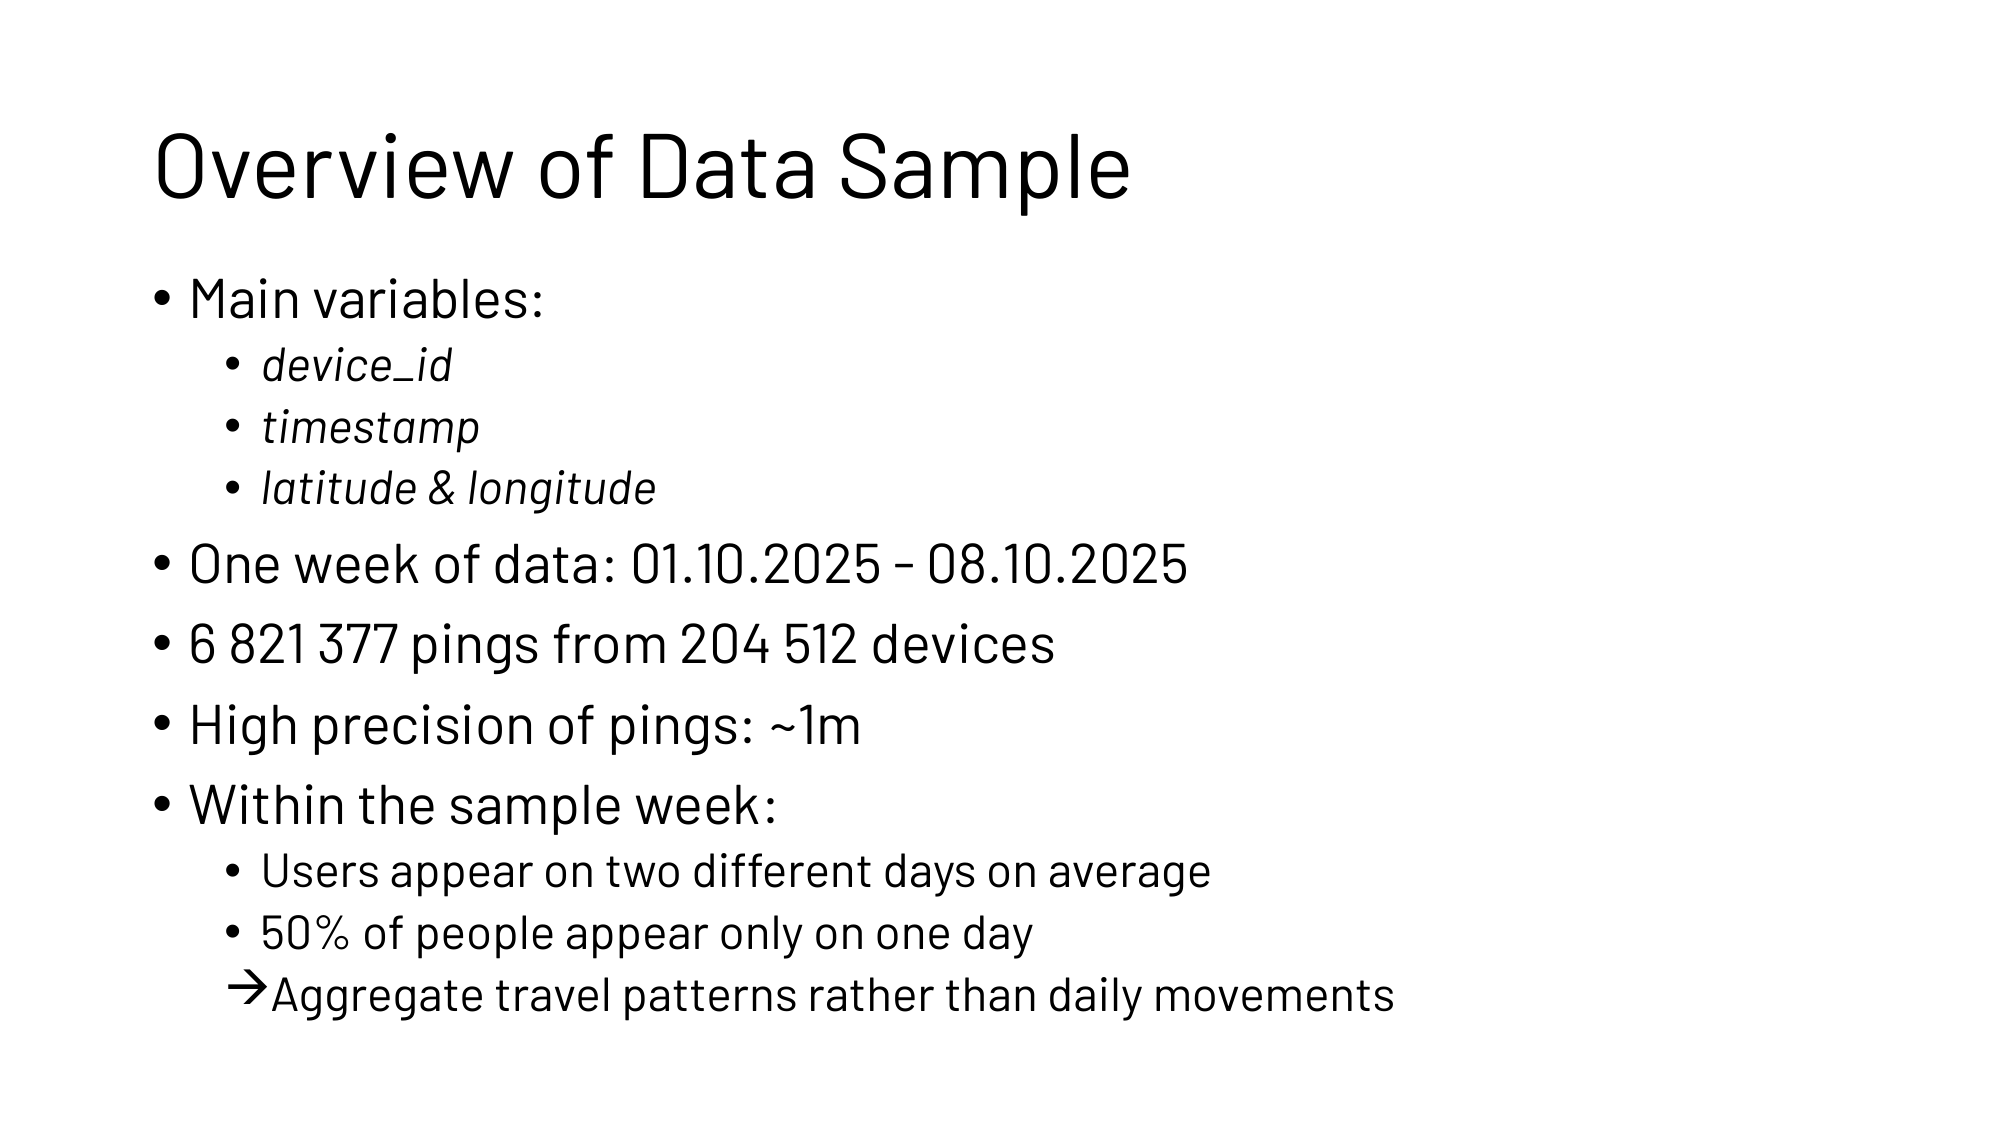

# Overview of Data Sample
Main variables:
device_id
timestamp
latitude & longitude
One week of data: 01.10.2025 - 08.10.2025
6 821 377 pings from 204 512 devices
High precision of pings: ~1m
Within the sample week:
Users appear on two different days on average
50% of people appear only on one day
Aggregate travel patterns rather than daily movements